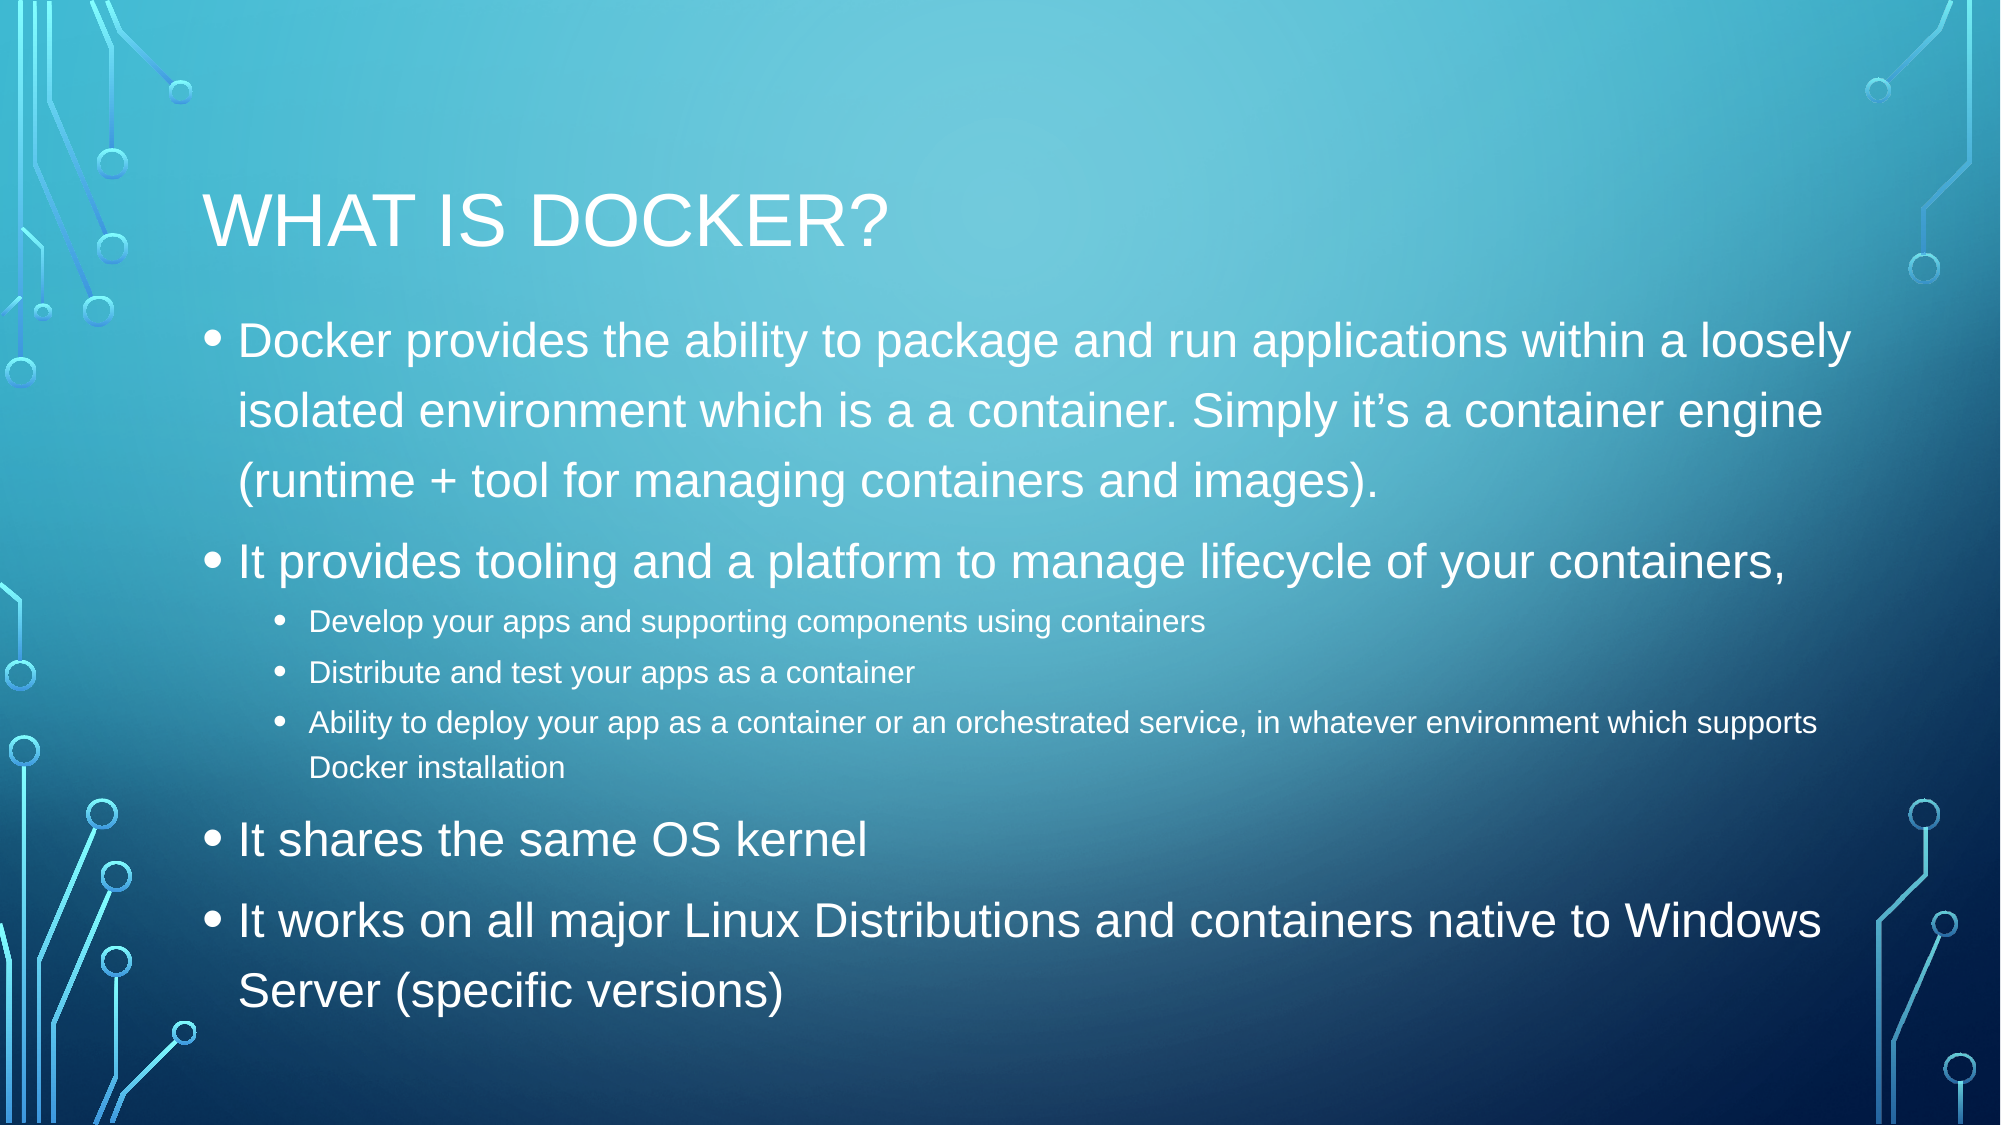

# What is Docker?
Docker provides the ability to package and run applications within a loosely isolated environment which is a a container. Simply it’s a container engine (runtime + tool for managing containers and images).
It provides tooling and a platform to manage lifecycle of your containers,
Develop your apps and supporting components using containers
Distribute and test your apps as a container
Ability to deploy your app as a container or an orchestrated service, in whatever environment which supports Docker installation
It shares the same OS kernel
It works on all major Linux Distributions and containers native to Windows Server (specific versions)